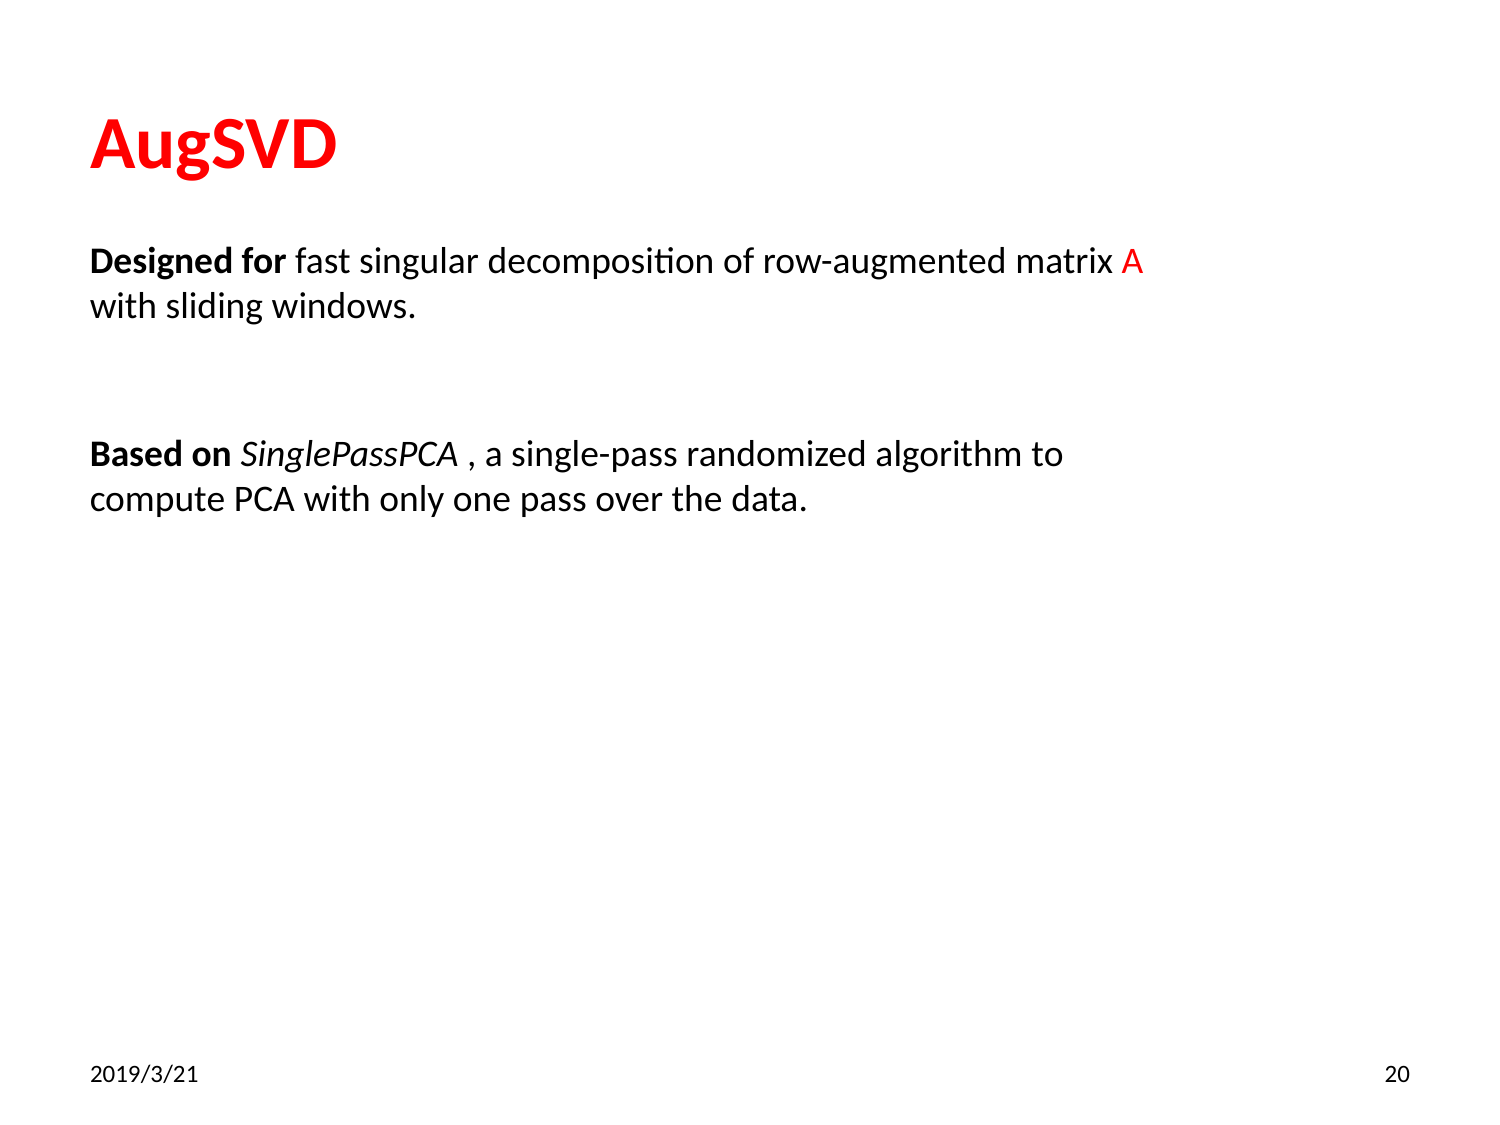

# AugSVD
Designed for fast singular decomposition of row-augmented matrix A with sliding windows.

Based on SinglePassPCA , a single-pass randomized algorithm to compute PCA with only one pass over the data.

2019/3/21
20